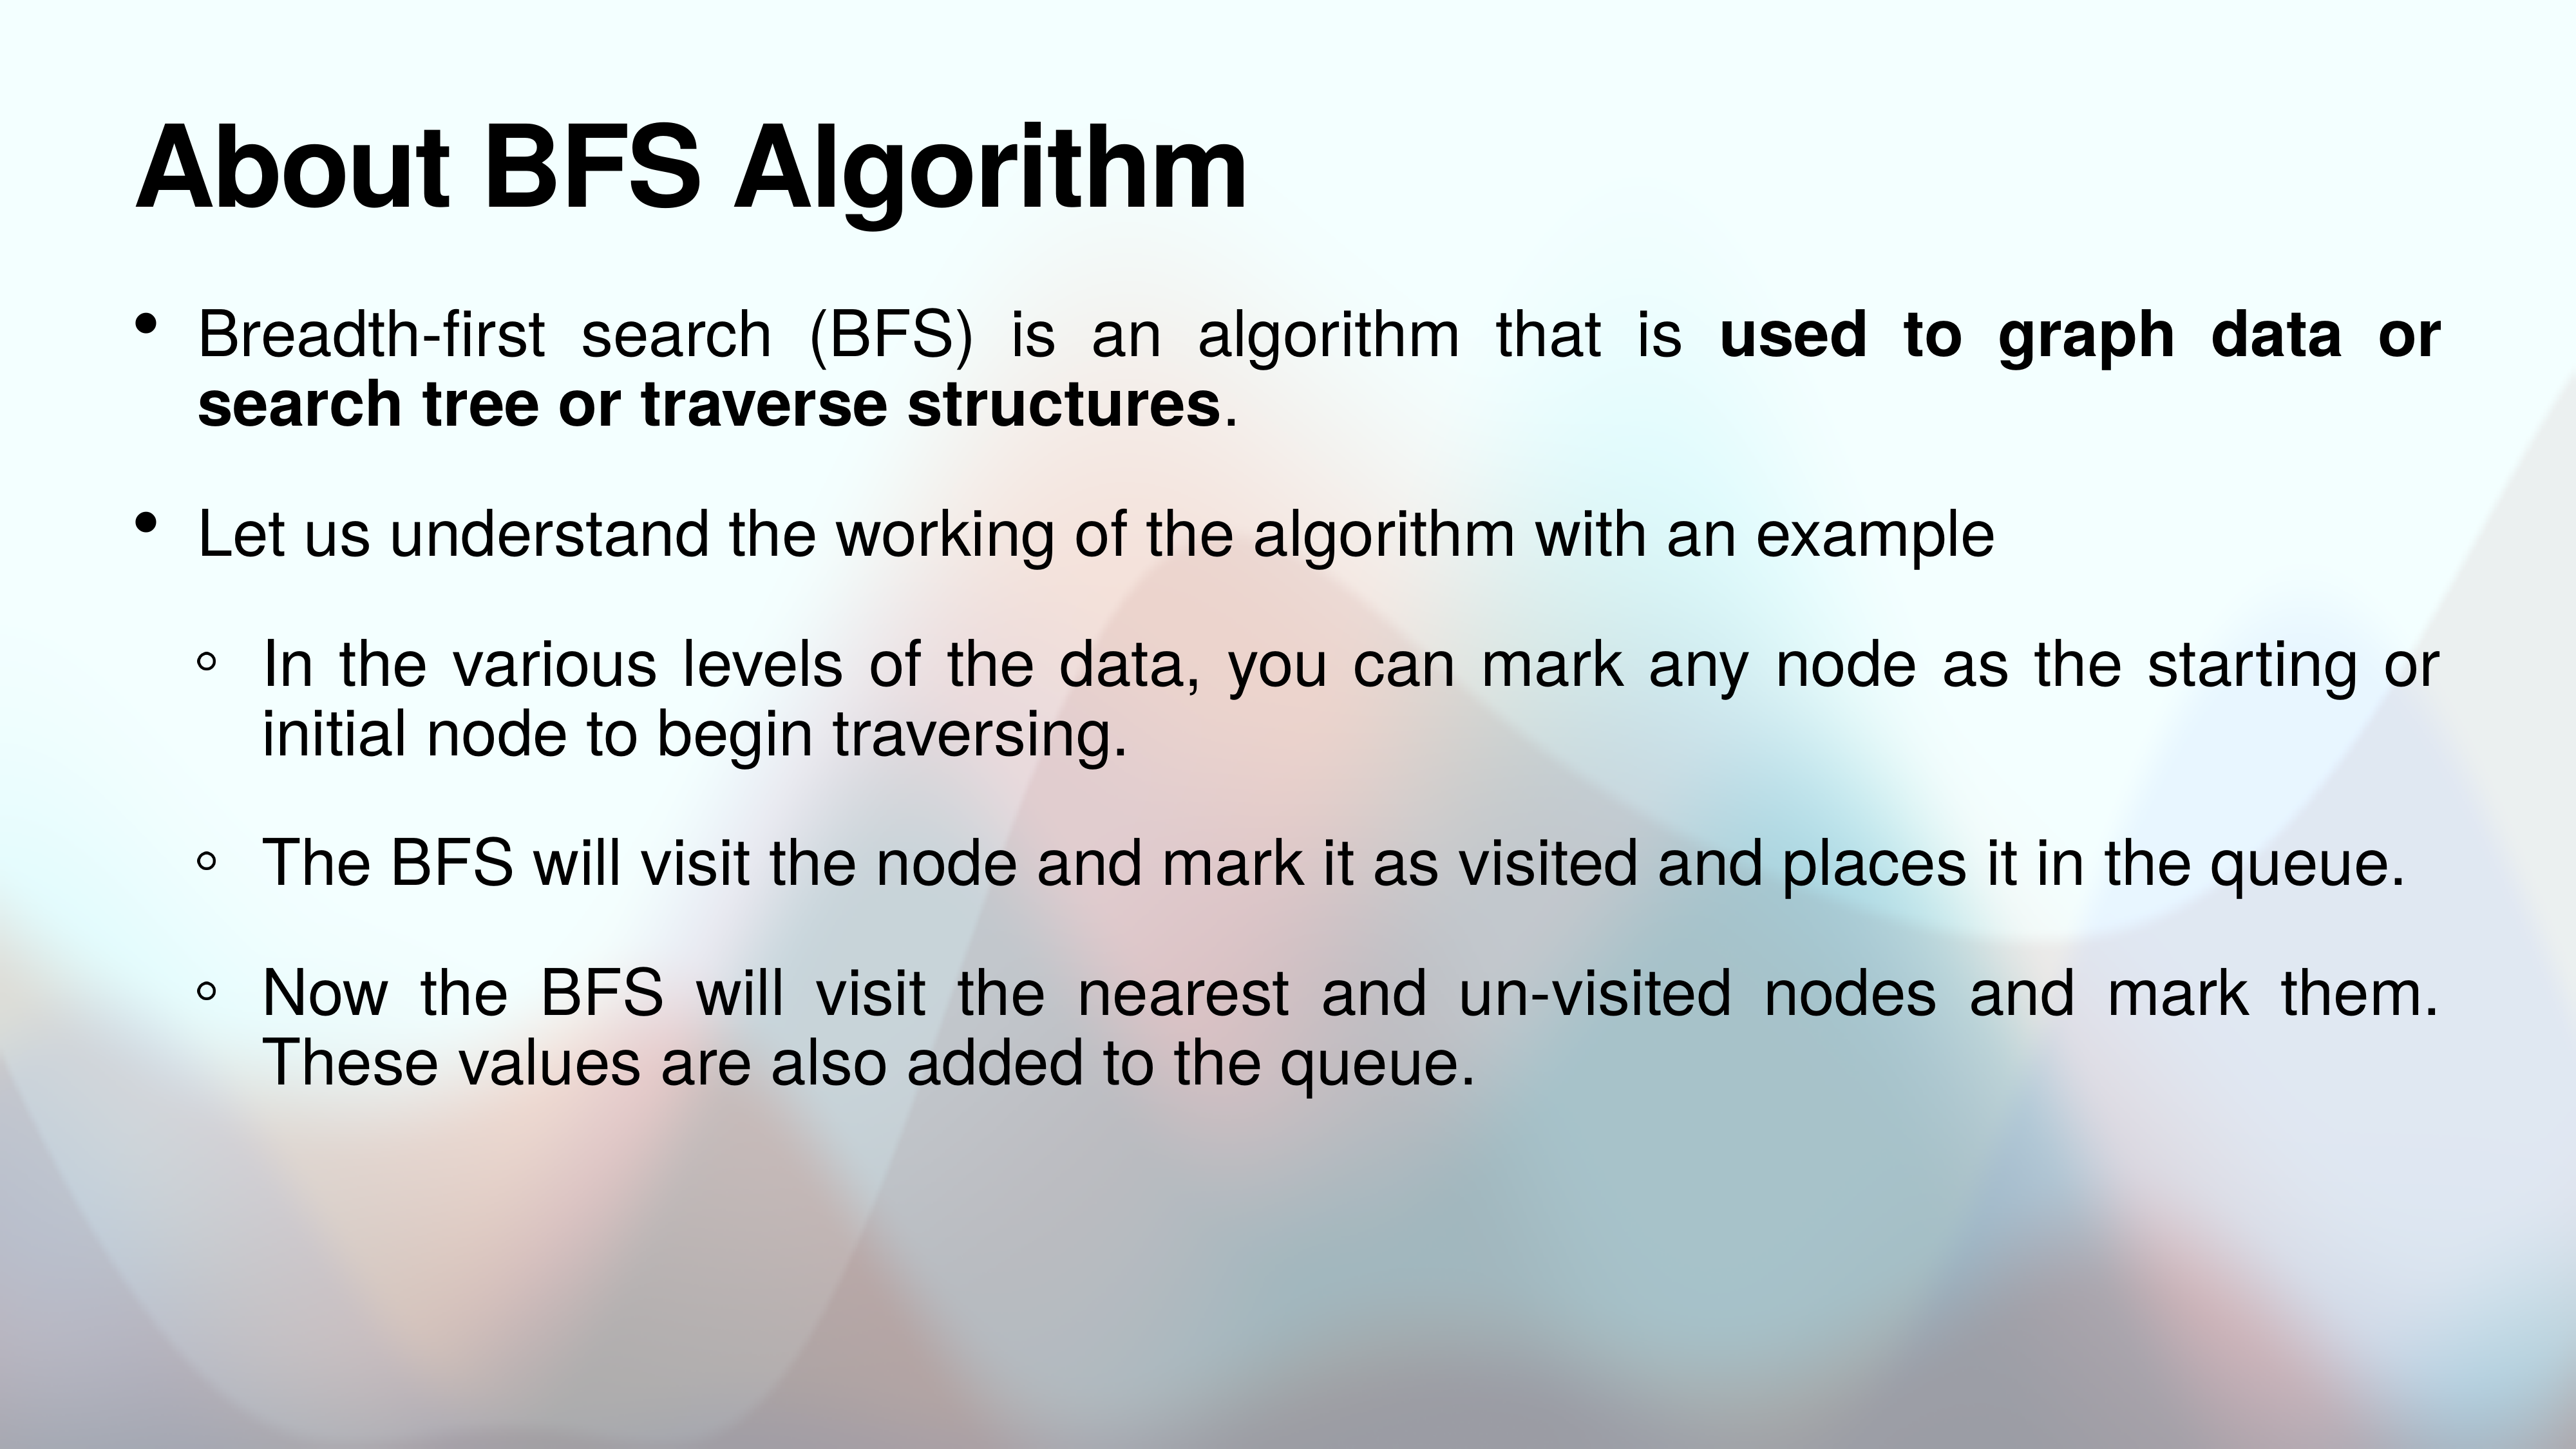

# About BFS Algorithm
Breadth-first search (BFS) is an algorithm that is used to graph data or search tree or traverse structures.
Let us understand the working of the algorithm with an example
In the various levels of the data, you can mark any node as the starting or initial node to begin traversing.
The BFS will visit the node and mark it as visited and places it in the queue.
Now the BFS will visit the nearest and un-visited nodes and mark them. These values are also added to the queue.